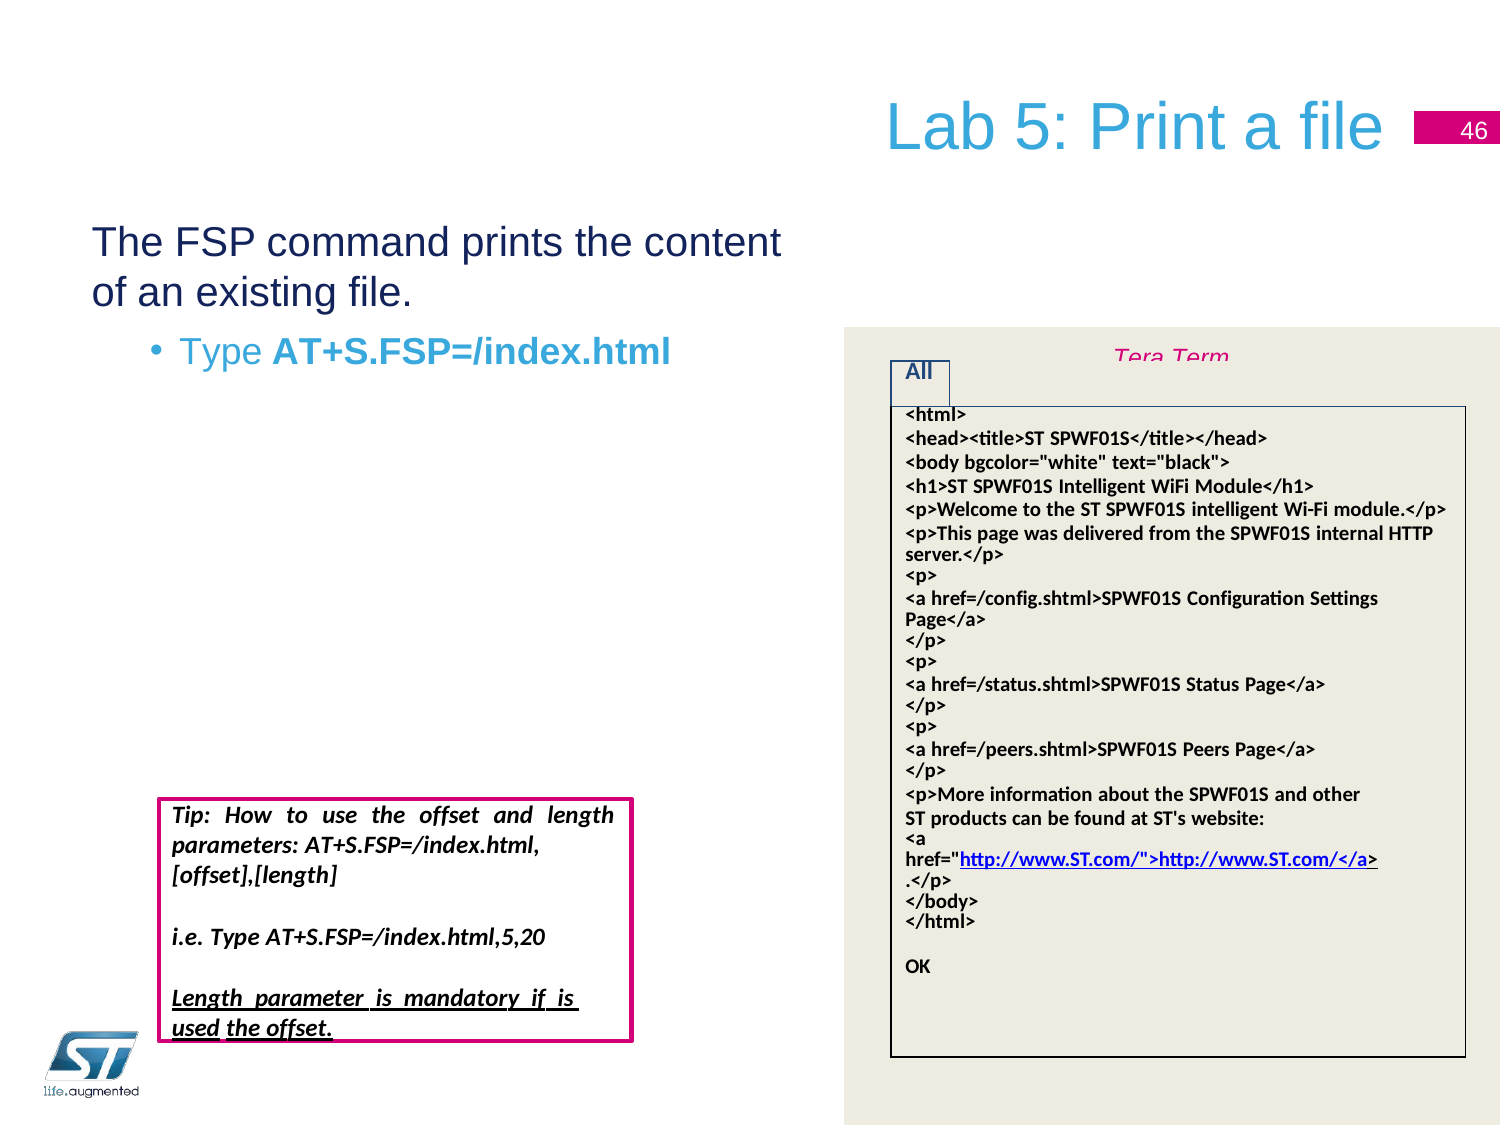

# Lab 5: Print a file

46
The FSP command prints the content
of an existing file.
Type AT+S.FSP=/index.html

Tera Term output
| All |  |
| --- | --- |
| <html> <head><title>ST SPWF01S</title></head> <body bgcolor="white" text="black"> <h1>ST SPWF01S Intelligent WiFi Module</h1> <p>Welcome to the ST SPWF01S intelligent Wi-Fi module.</p> <p>This page was delivered from the SPWF01S internal HTTP server.</p> <p> <a href=/config.shtml>SPWF01S Configuration Settings Page</a> </p> <p> <a href=/status.shtml>SPWF01S Status Page</a> </p> <p> <a href=/peers.shtml>SPWF01S Peers Page</a> </p> <p>More information about the SPWF01S and other ST products can be found at ST's website: <a href="http://www.ST.com/">http://www.ST.com/</a>.</p> </body> </html> OK |  |
Tip:  How  to  use  the  offset  and  length parameters: AT+S.FSP=/index.html,[offset],[length]

i.e. Type AT+S.FSP=/index.html,5,20

Length  parameter  is  mandatory  if  is  used the offset.